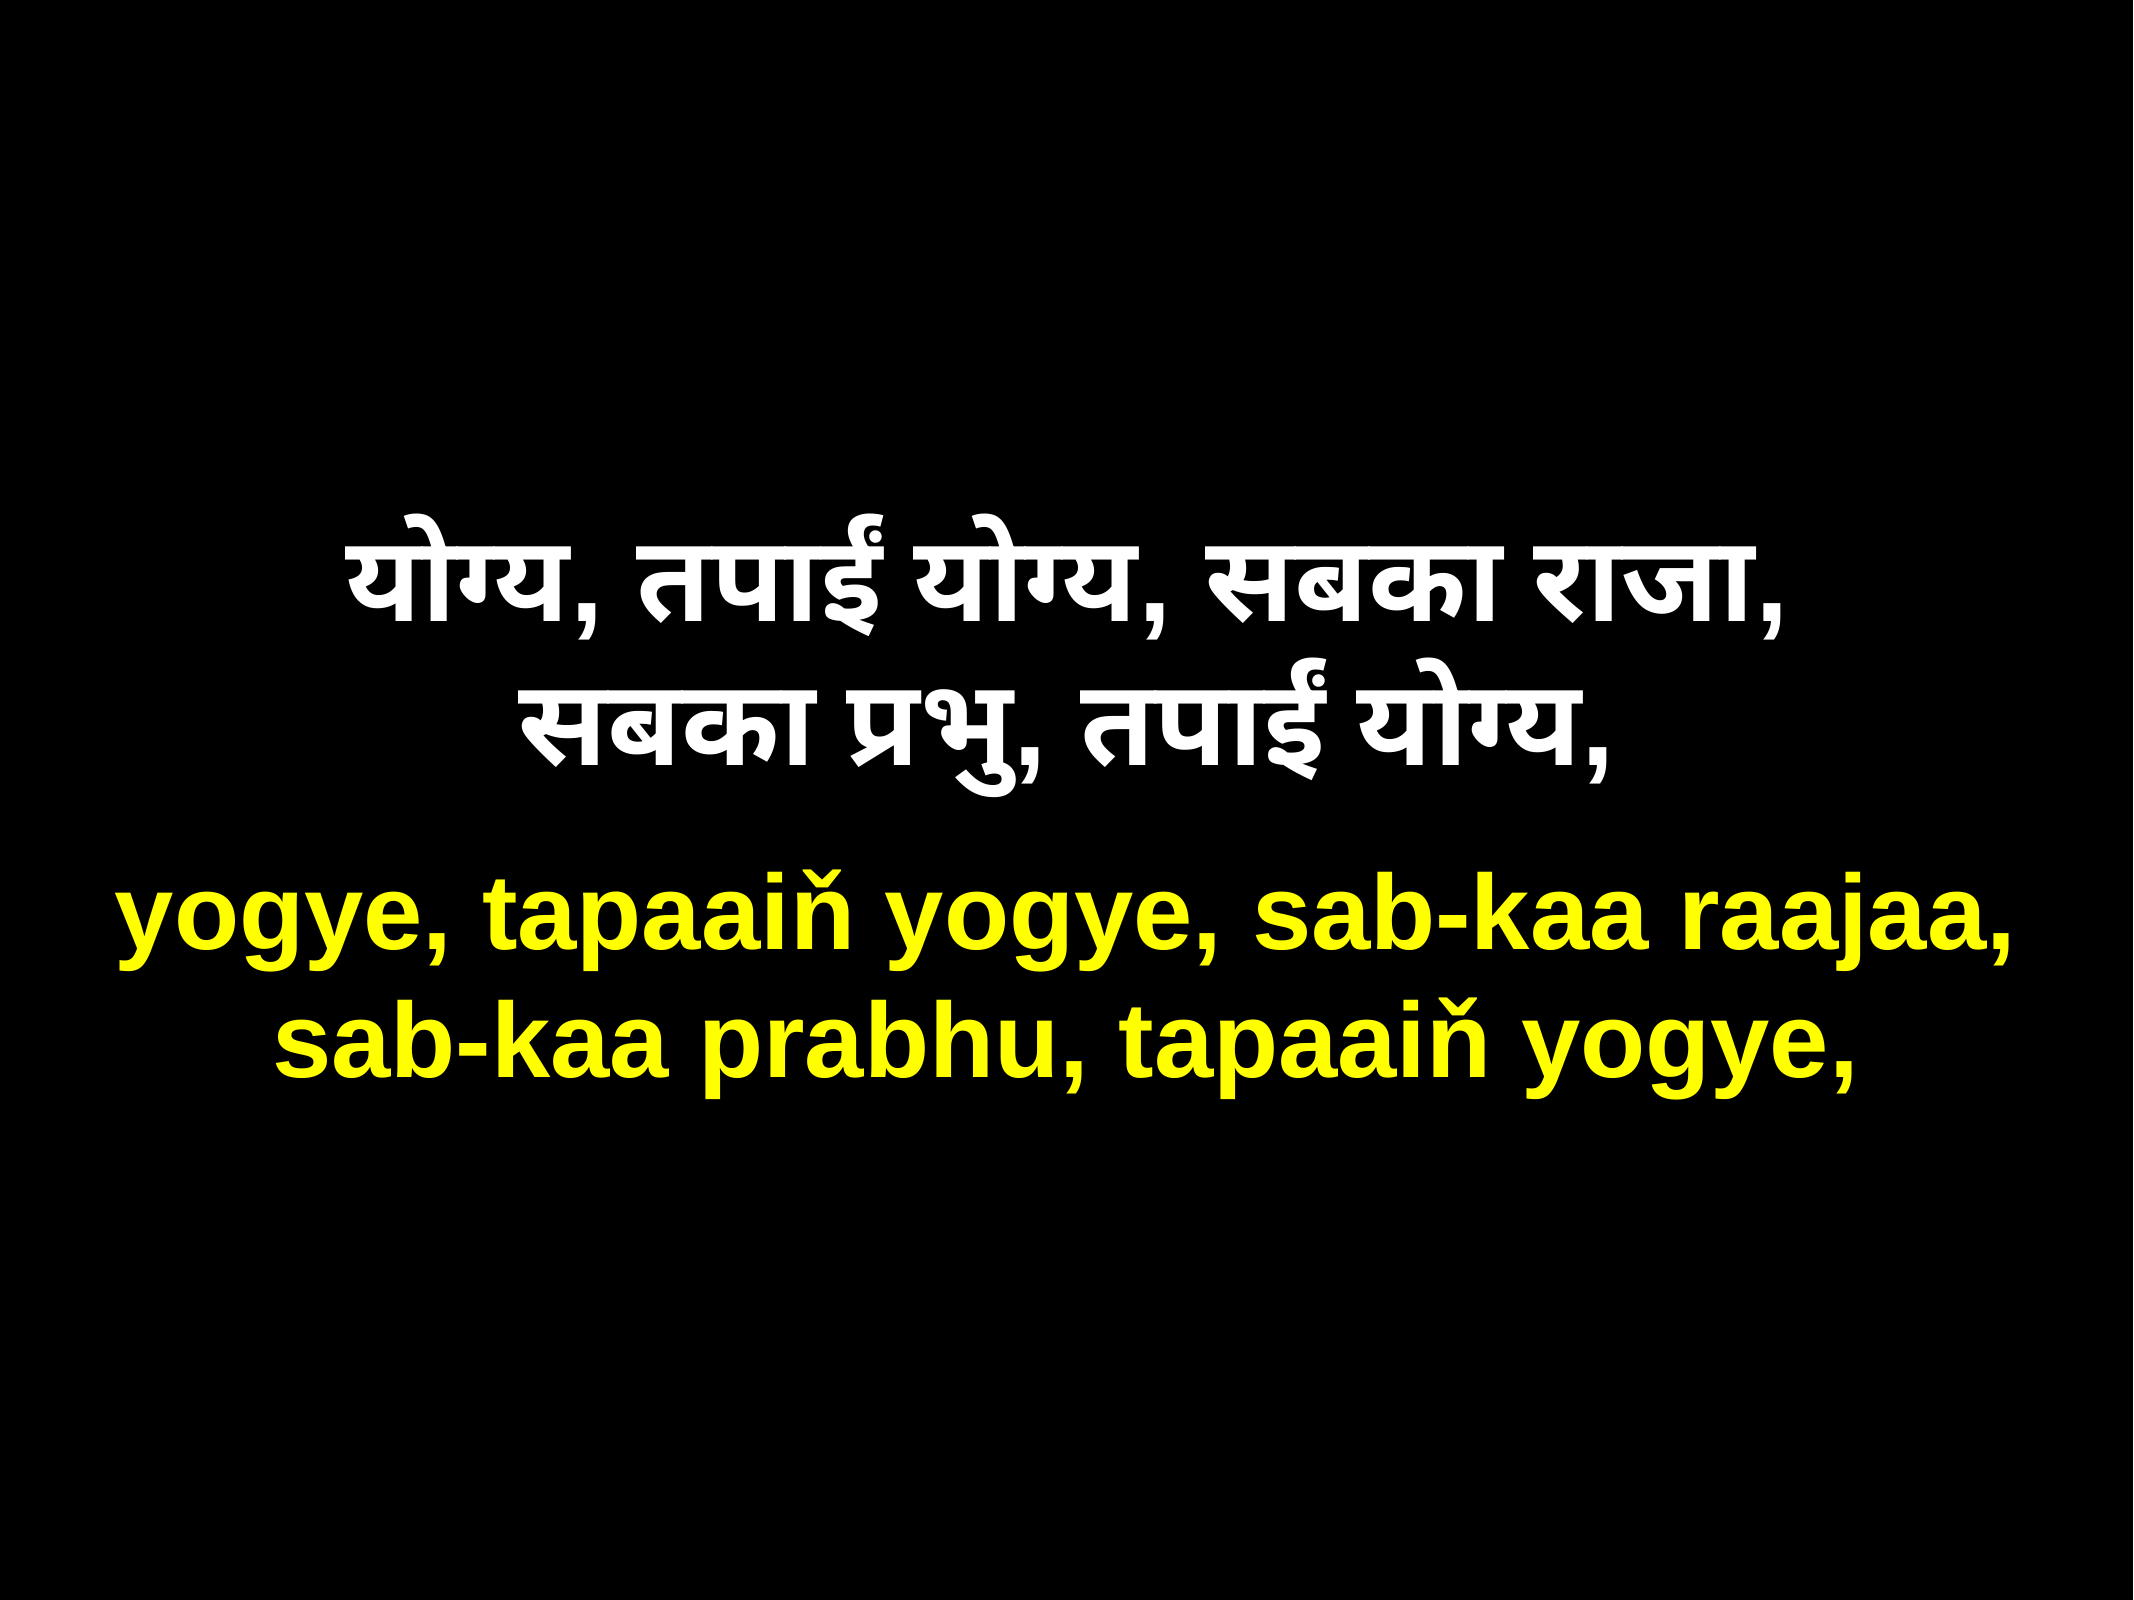

Chorus:
योग्य, तपाईं योग्य, सबका राजा,
सबका प्रभु, तपाईं योग्य,

yogye, tapaaiň yogye, sab-kaa raajaa,
sab-kaa prabhu, tapaaiň yogye,